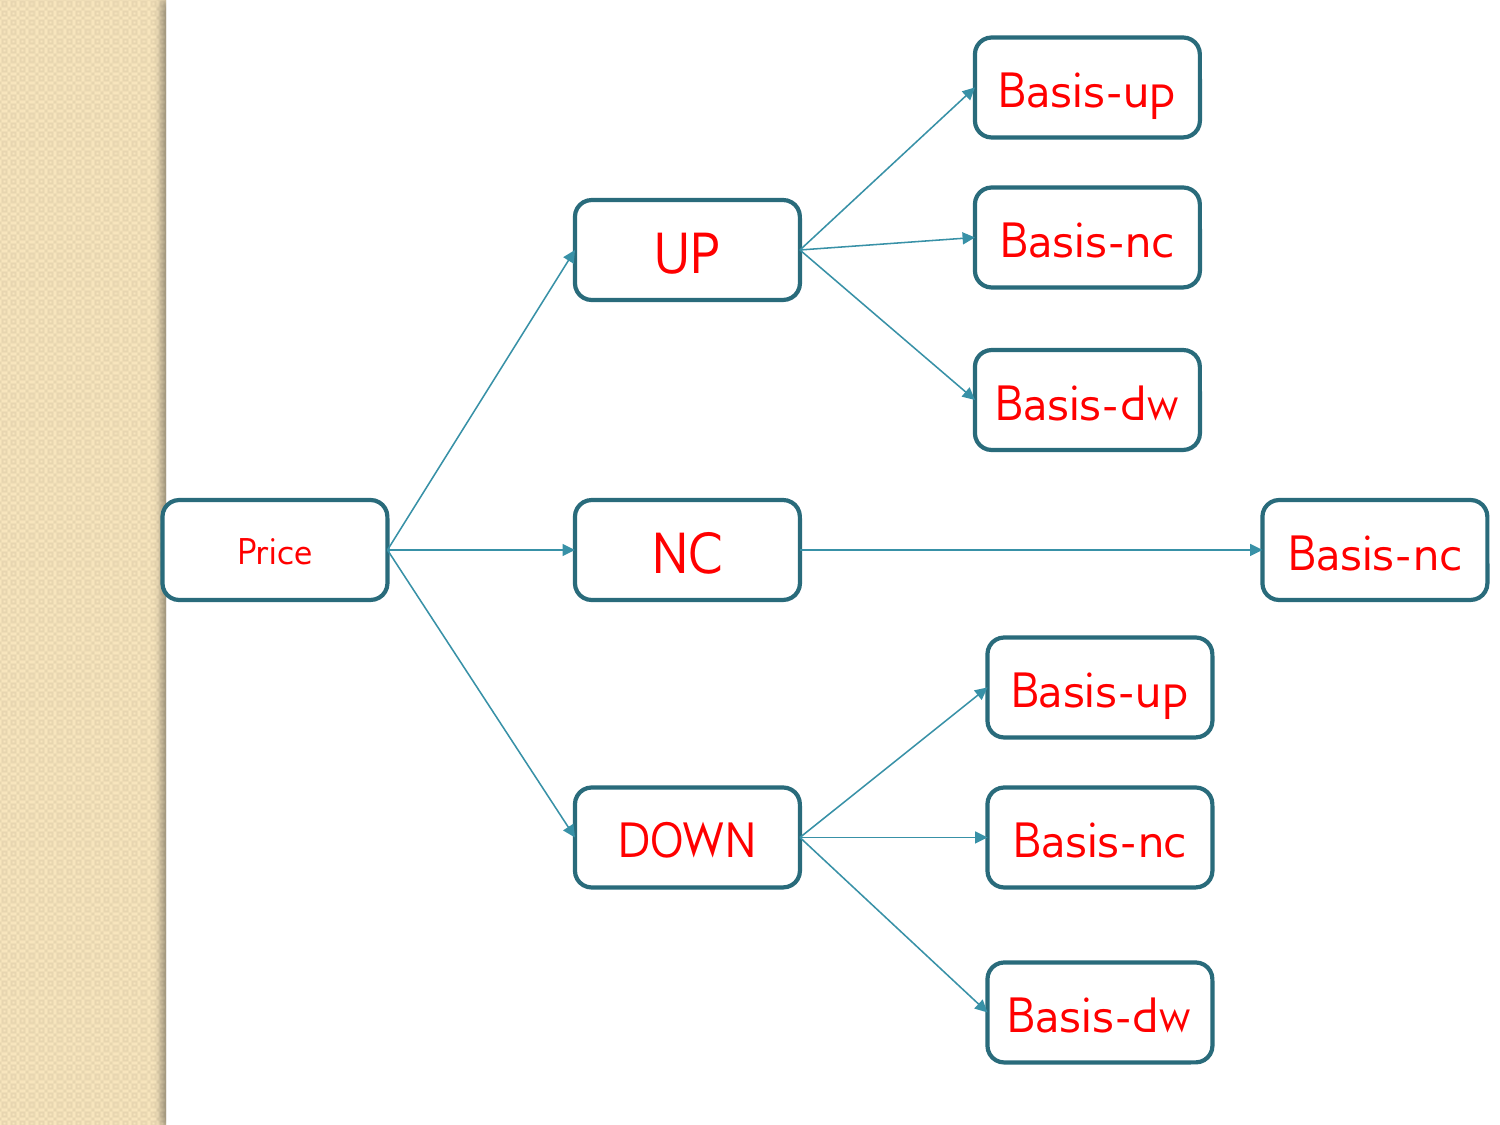

Basis-up
Basis-nc
UP
Basis-dw
Price
NC
Basis-nc
Basis-up
DOWN
Basis-nc
Basis-dw